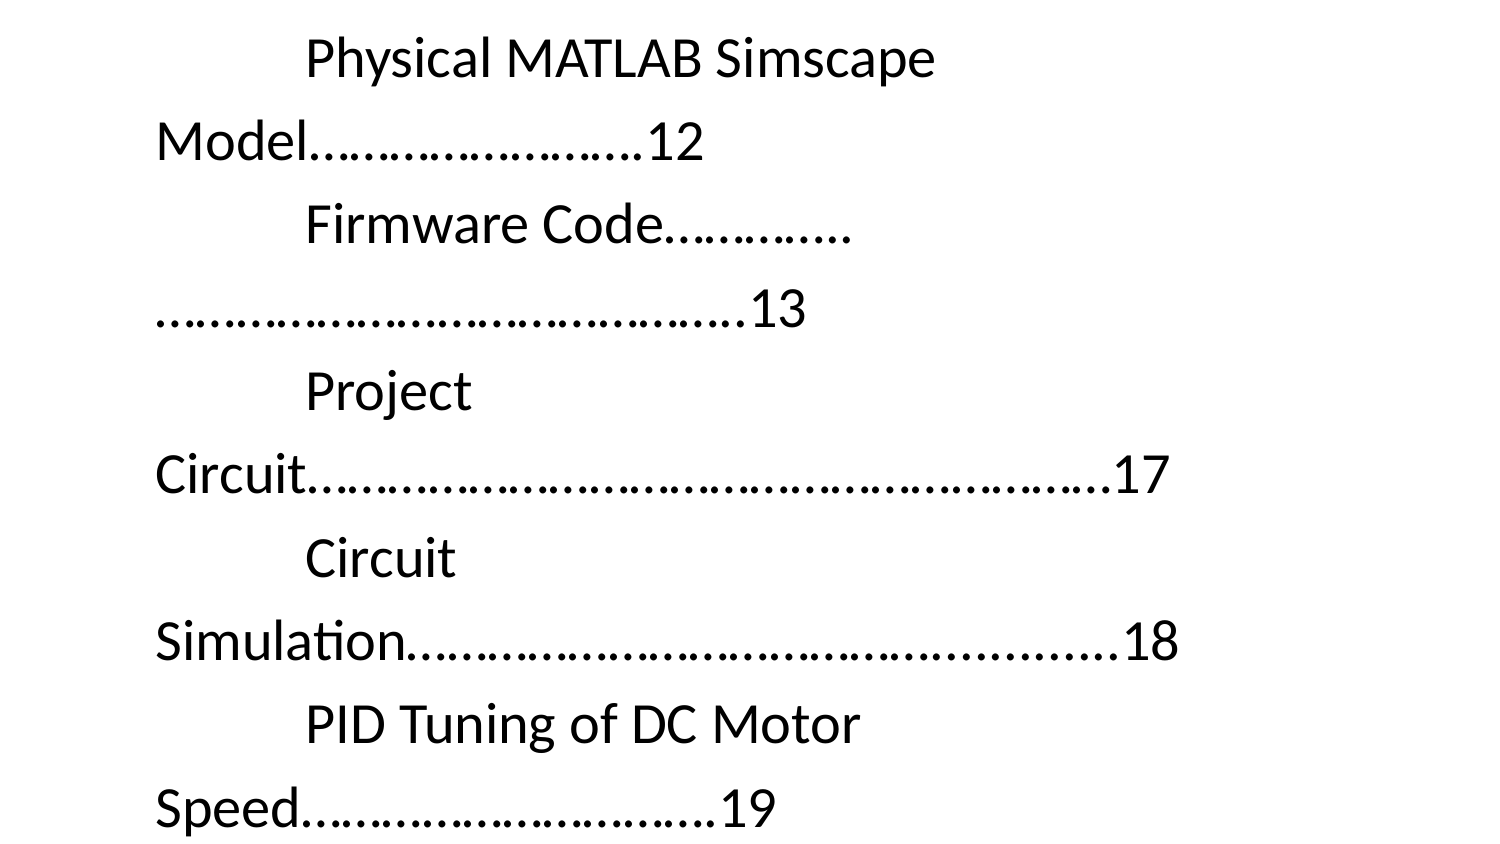

Physical MATLAB Simscape Model…………………….12
		Firmware Code…………..……………………………………..13
		Project Circuit……………………………………………………17
		Circuit Simulation………………………………….............18
		PID Tuning of DC Motor Speed………………………….19
		Mathematical Analysis…...…………………………………22
		Stress Distribution Analysis in ANSYS…………………24
		Temperature Analysis in ANSYS………………………….25
Next Semester Objectives……………………………………….26
Next Semester Time Plan…………………………….............27